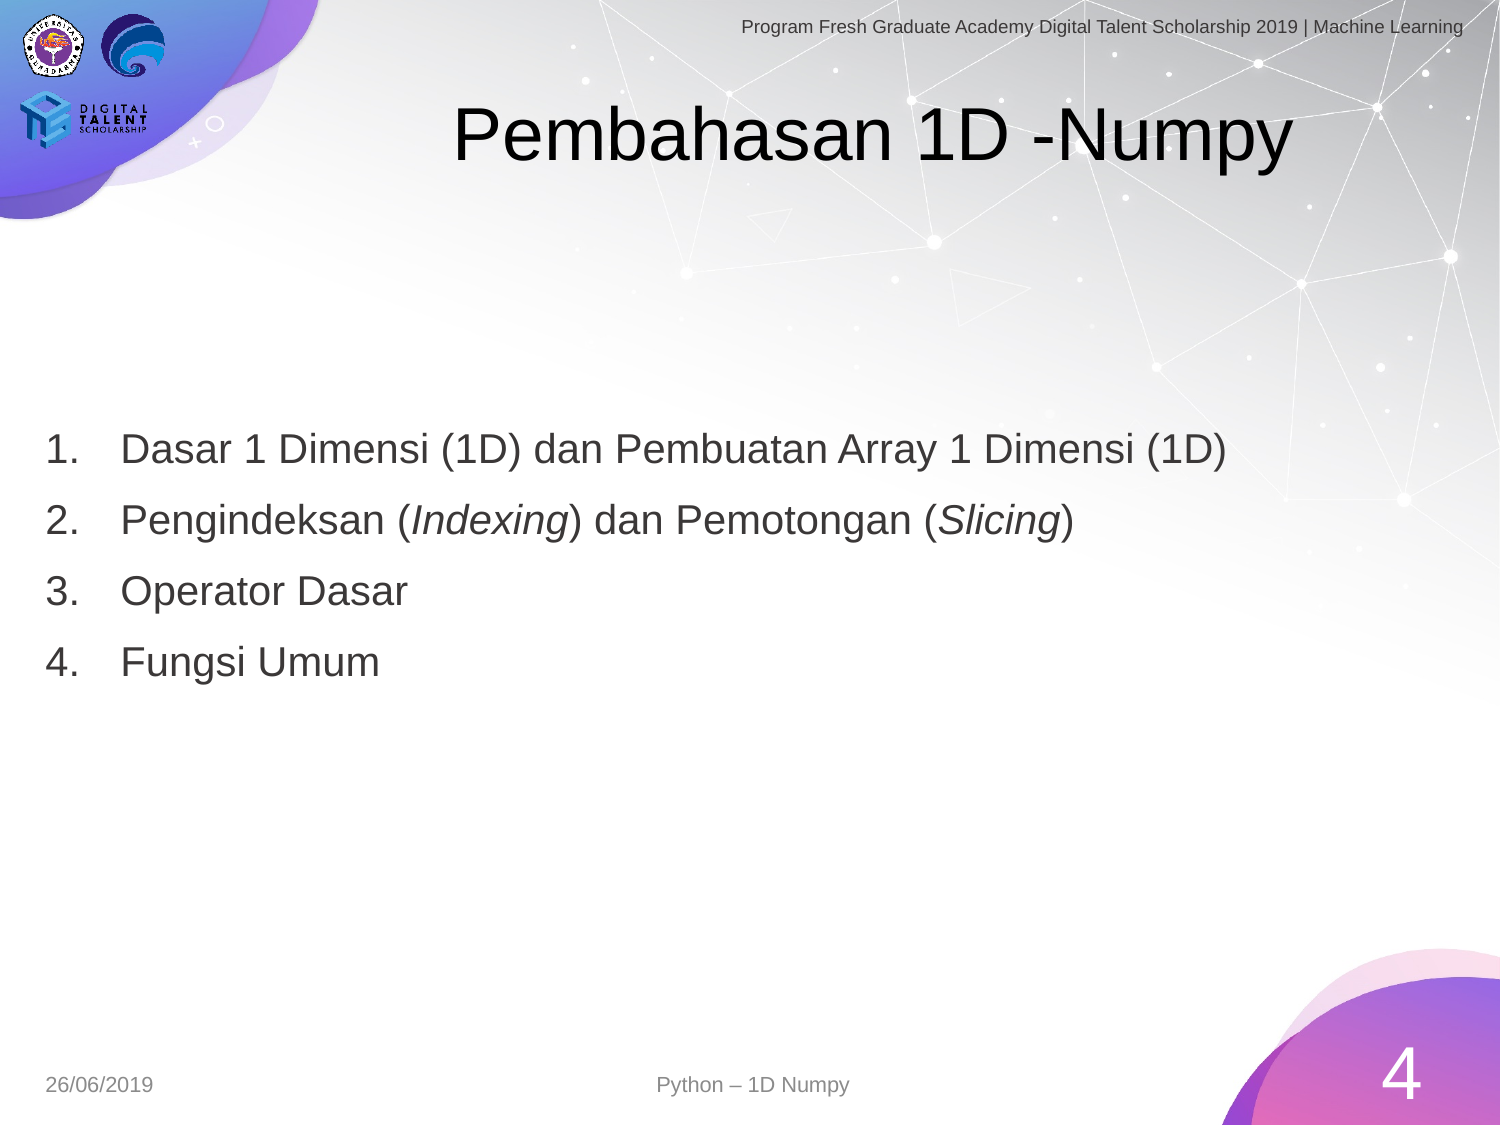

# Pembahasan 1D -Numpy
Dasar 1 Dimensi (1D) dan Pembuatan Array 1 Dimensi (1D)
Pengindeksan (Indexing) dan Pemotongan (Slicing)
Operator Dasar
Fungsi Umum

4
Python – 1D Numpy
26/06/2019